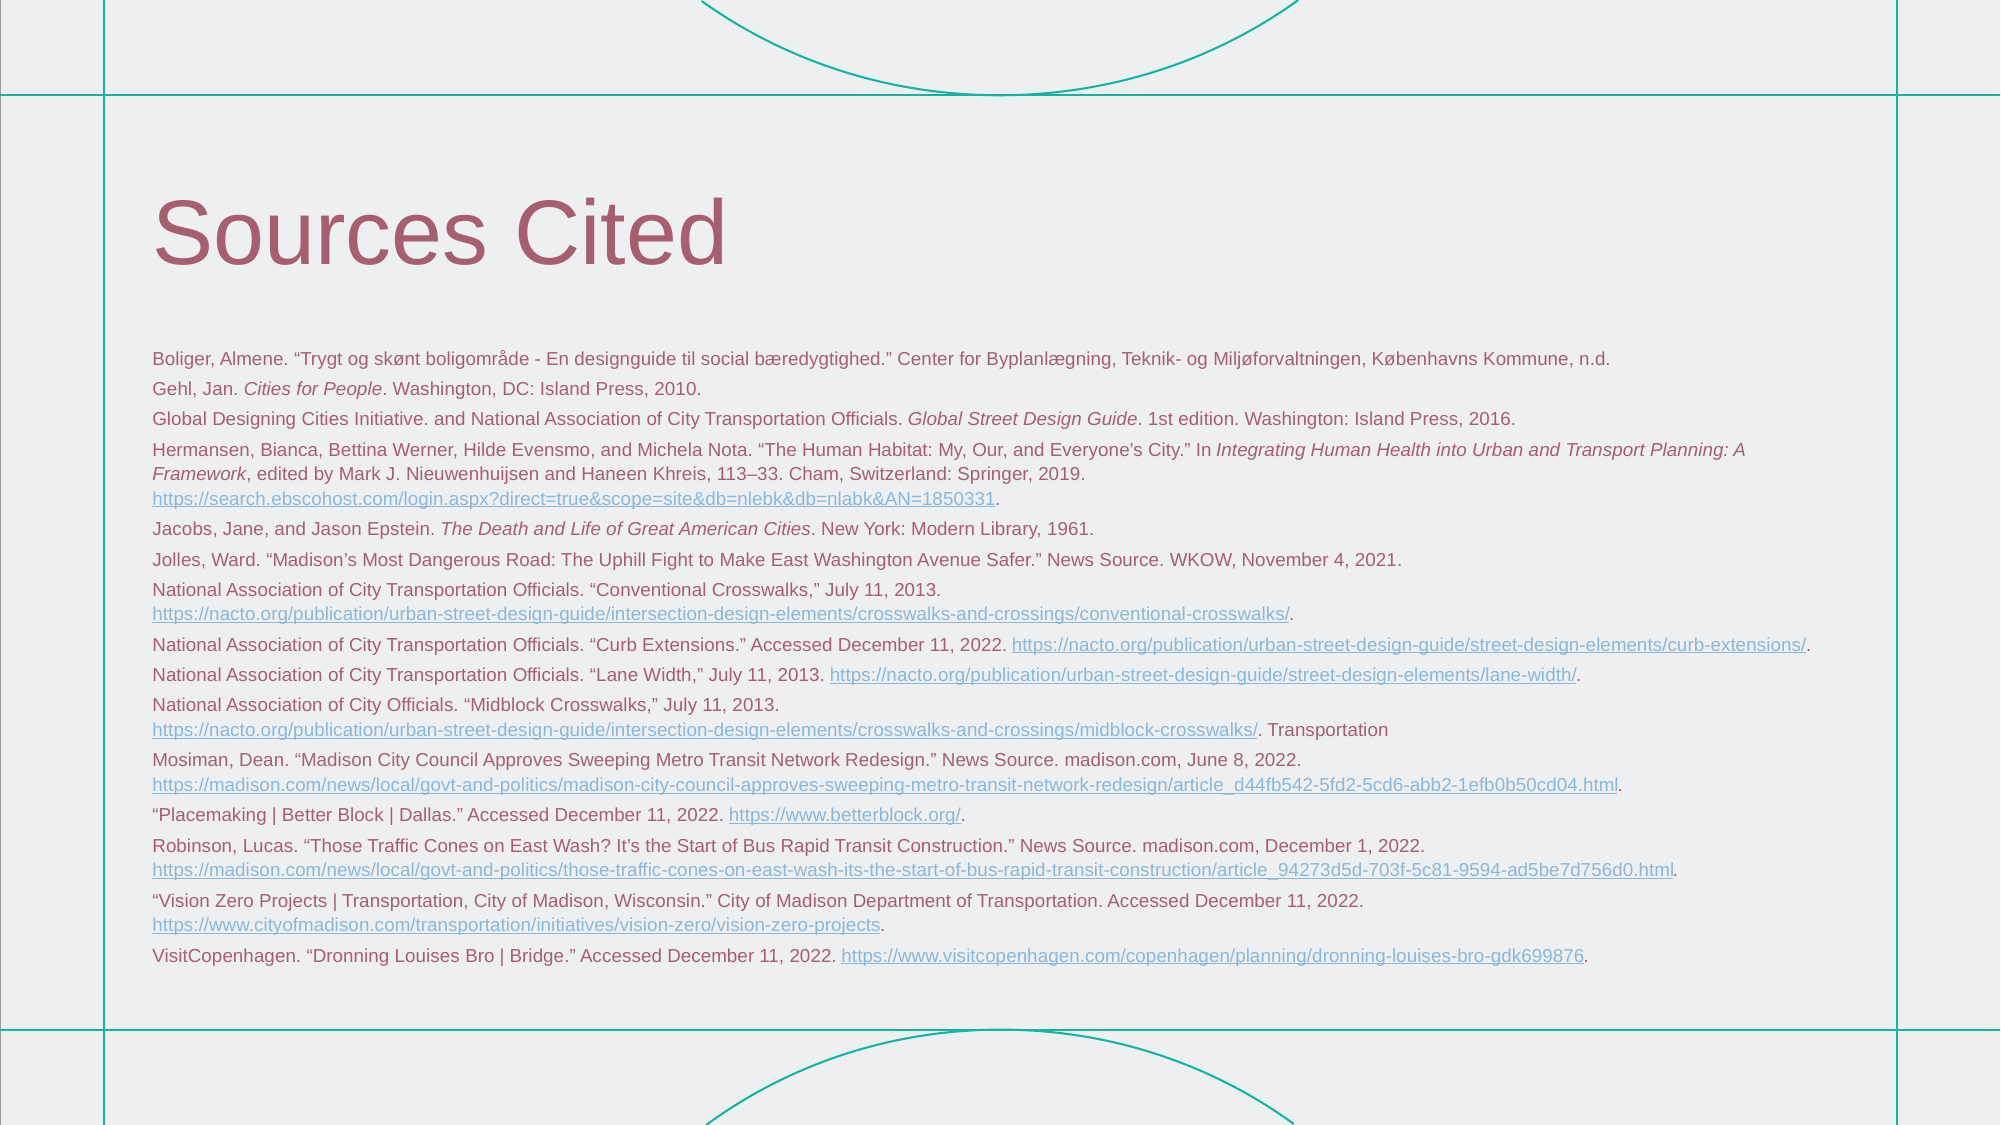

# Sources Cited
Boliger, Almene. “Trygt og skønt boligområde - En designguide til social bæredygtighed.” Center for Byplanlægning, Teknik- og Miljøforvaltningen, Københavns Kommune, n.d.
Gehl, Jan. Cities for People. Washington, DC: Island Press, 2010.
Global Designing Cities Initiative. and National Association of City Transportation Officials. Global Street Design Guide. 1st edition. Washington: Island Press, 2016.
Hermansen, Bianca, Bettina Werner, Hilde Evensmo, and Michela Nota. “The Human Habitat: My, Our, and Everyone’s City.” In Integrating Human Health into Urban and Transport Planning: A Framework, edited by Mark J. Nieuwenhuijsen and Haneen Khreis, 113–33. Cham, Switzerland: Springer, 2019. https://search.ebscohost.com/login.aspx?direct=true&scope=site&db=nlebk&db=nlabk&AN=1850331.
Jacobs, Jane, and Jason Epstein. The Death and Life of Great American Cities. New York: Modern Library, 1961.
Jolles, Ward. “Madison’s Most Dangerous Road: The Uphill Fight to Make East Washington Avenue Safer.” News Source. WKOW, November 4, 2021.
National Association of City Transportation Officials. “Conventional Crosswalks,” July 11, 2013. https://nacto.org/publication/urban-street-design-guide/intersection-design-elements/crosswalks-and-crossings/conventional-crosswalks/.
National Association of City Transportation Officials. “Curb Extensions.” Accessed December 11, 2022. https://nacto.org/publication/urban-street-design-guide/street-design-elements/curb-extensions/.
National Association of City Transportation Officials. “Lane Width,” July 11, 2013. https://nacto.org/publication/urban-street-design-guide/street-design-elements/lane-width/.
National Association of City Officials. “Midblock Crosswalks,” July 11, 2013. https://nacto.org/publication/urban-street-design-guide/intersection-design-elements/crosswalks-and-crossings/midblock-crosswalks/. Transportation
Mosiman, Dean. “Madison City Council Approves Sweeping Metro Transit Network Redesign.” News Source. madison.com, June 8, 2022. https://madison.com/news/local/govt-and-politics/madison-city-council-approves-sweeping-metro-transit-network-redesign/article_d44fb542-5fd2-5cd6-abb2-1efb0b50cd04.html.
“Placemaking | Better Block | Dallas.” Accessed December 11, 2022. https://www.betterblock.org/.
Robinson, Lucas. “Those Traffic Cones on East Wash? It’s the Start of Bus Rapid Transit Construction.” News Source. madison.com, December 1, 2022. https://madison.com/news/local/govt-and-politics/those-traffic-cones-on-east-wash-its-the-start-of-bus-rapid-transit-construction/article_94273d5d-703f-5c81-9594-ad5be7d756d0.html.
“Vision Zero Projects | Transportation, City of Madison, Wisconsin.” City of Madison Department of Transportation. Accessed December 11, 2022. https://www.cityofmadison.com/transportation/initiatives/vision-zero/vision-zero-projects.
VisitCopenhagen. “Dronning Louises Bro | Bridge.” Accessed December 11, 2022. https://www.visitcopenhagen.com/copenhagen/planning/dronning-louises-bro-gdk699876.